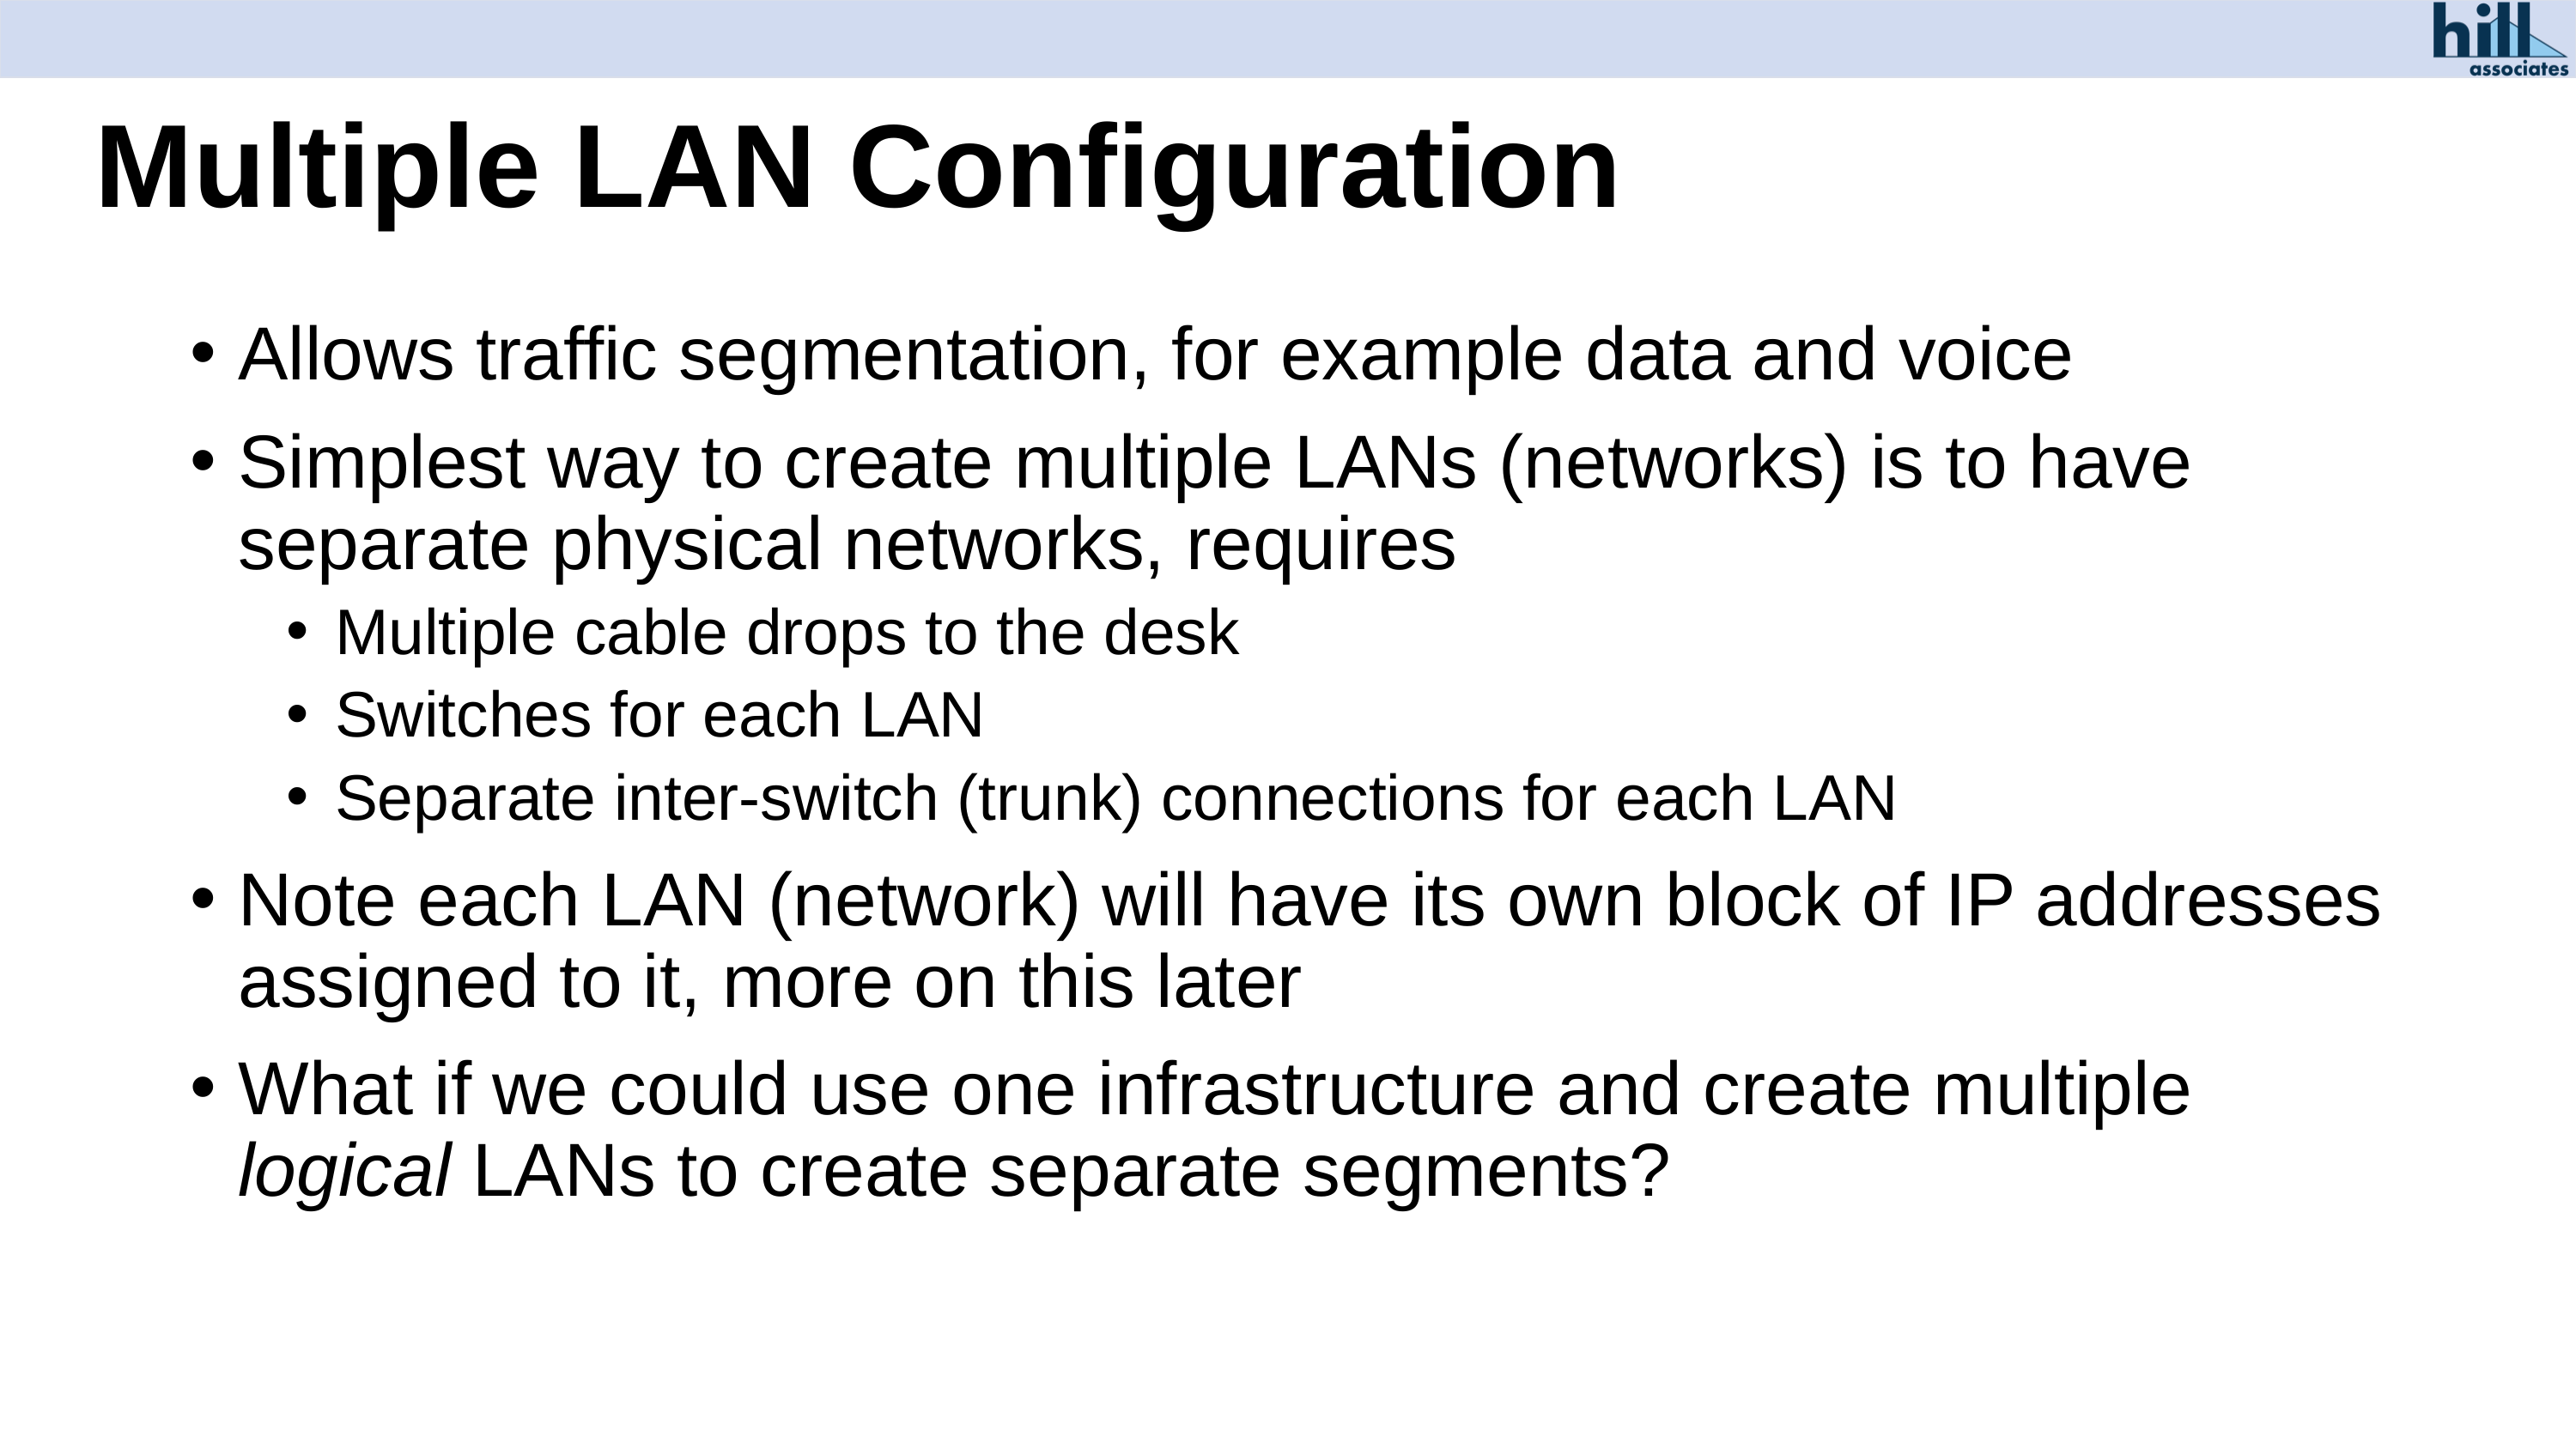

# Multiple LAN Configuration
Allows traffic segmentation, for example data and voice
Simplest way to create multiple LANs (networks) is to have separate physical networks, requires
Multiple cable drops to the desk
Switches for each LAN
Separate inter-switch (trunk) connections for each LAN
Note each LAN (network) will have its own block of IP addresses assigned to it, more on this later
What if we could use one infrastructure and create multiple logical LANs to create separate segments?